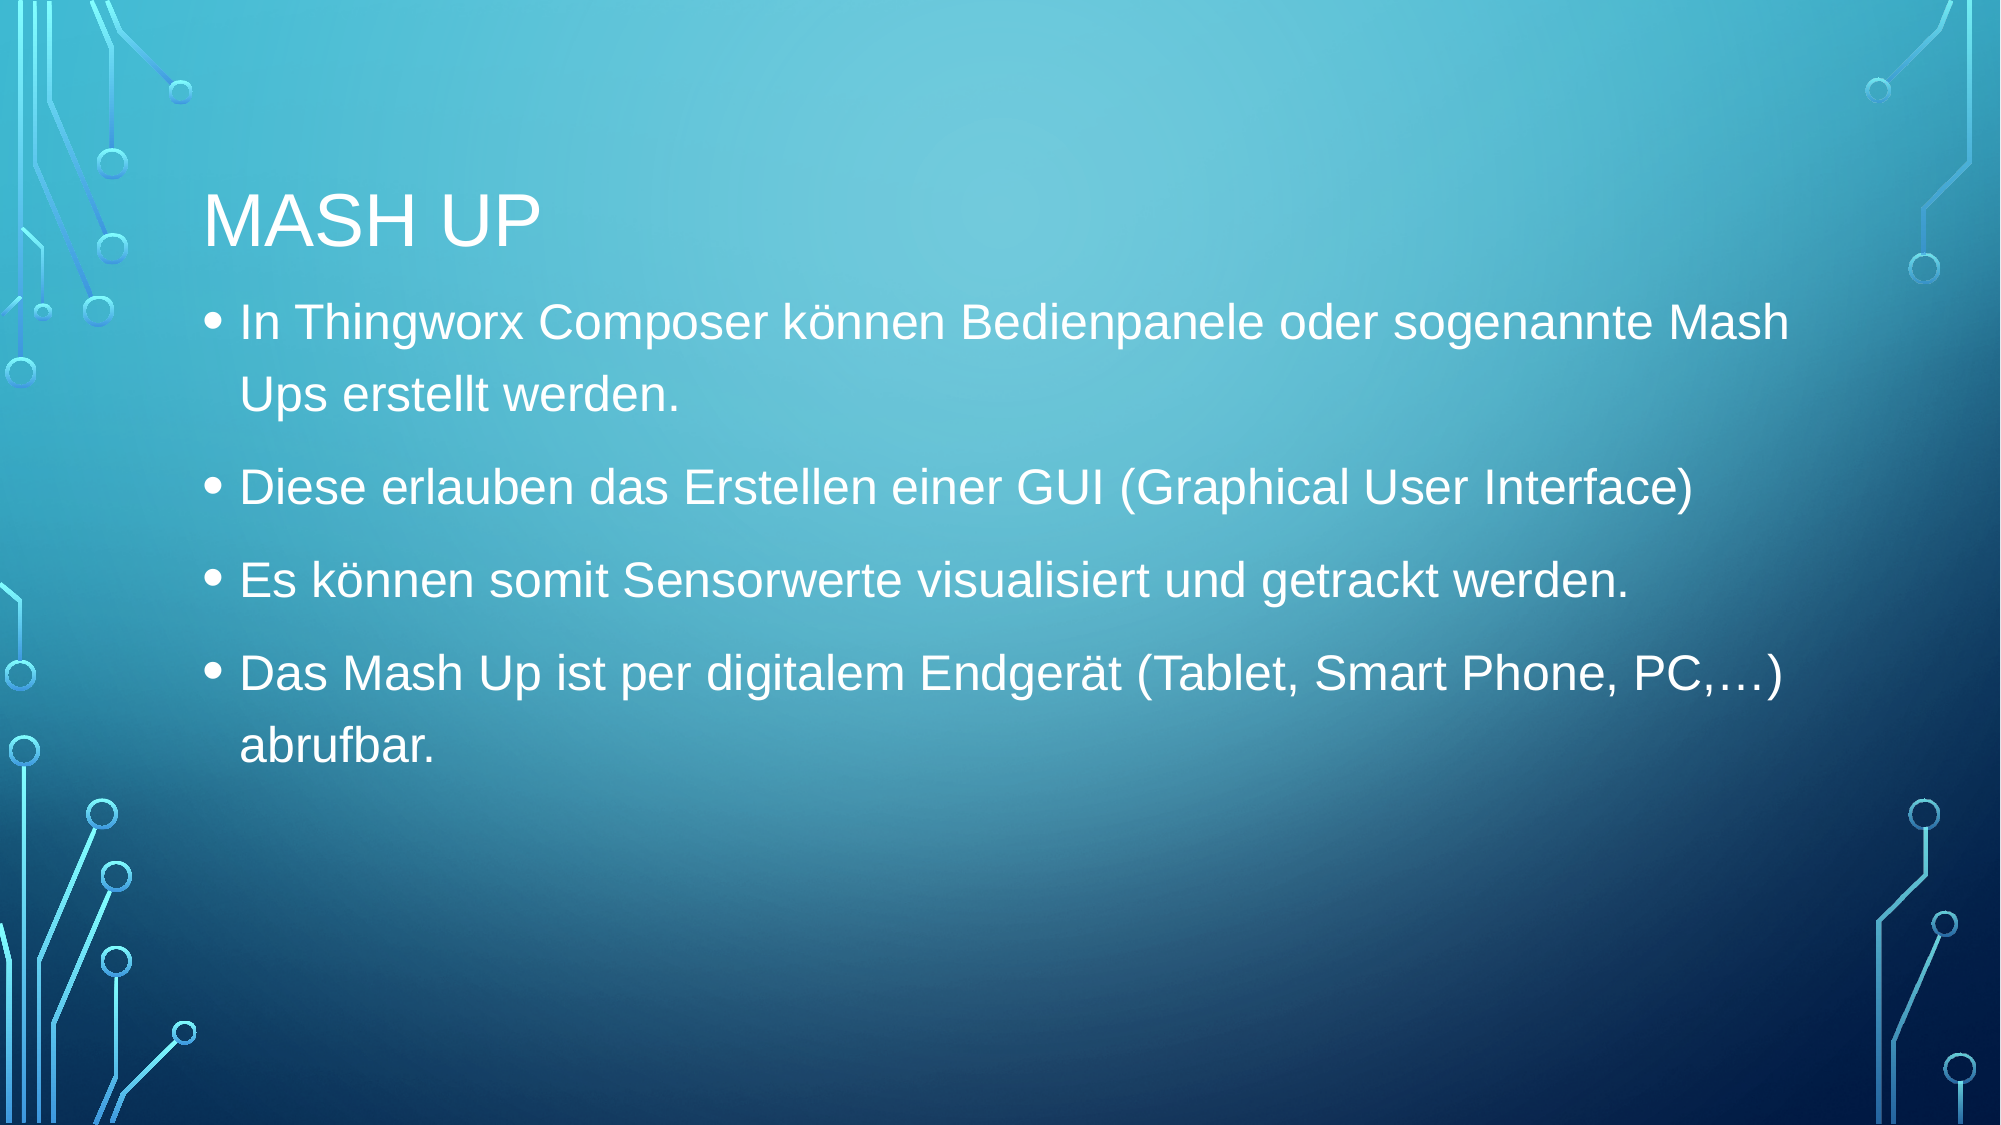

# Mash Up
In Thingworx Composer können Bedienpanele oder sogenannte Mash Ups erstellt werden.
Diese erlauben das Erstellen einer GUI (Graphical User Interface)
Es können somit Sensorwerte visualisiert und getrackt werden.
Das Mash Up ist per digitalem Endgerät (Tablet, Smart Phone, PC,…) abrufbar.